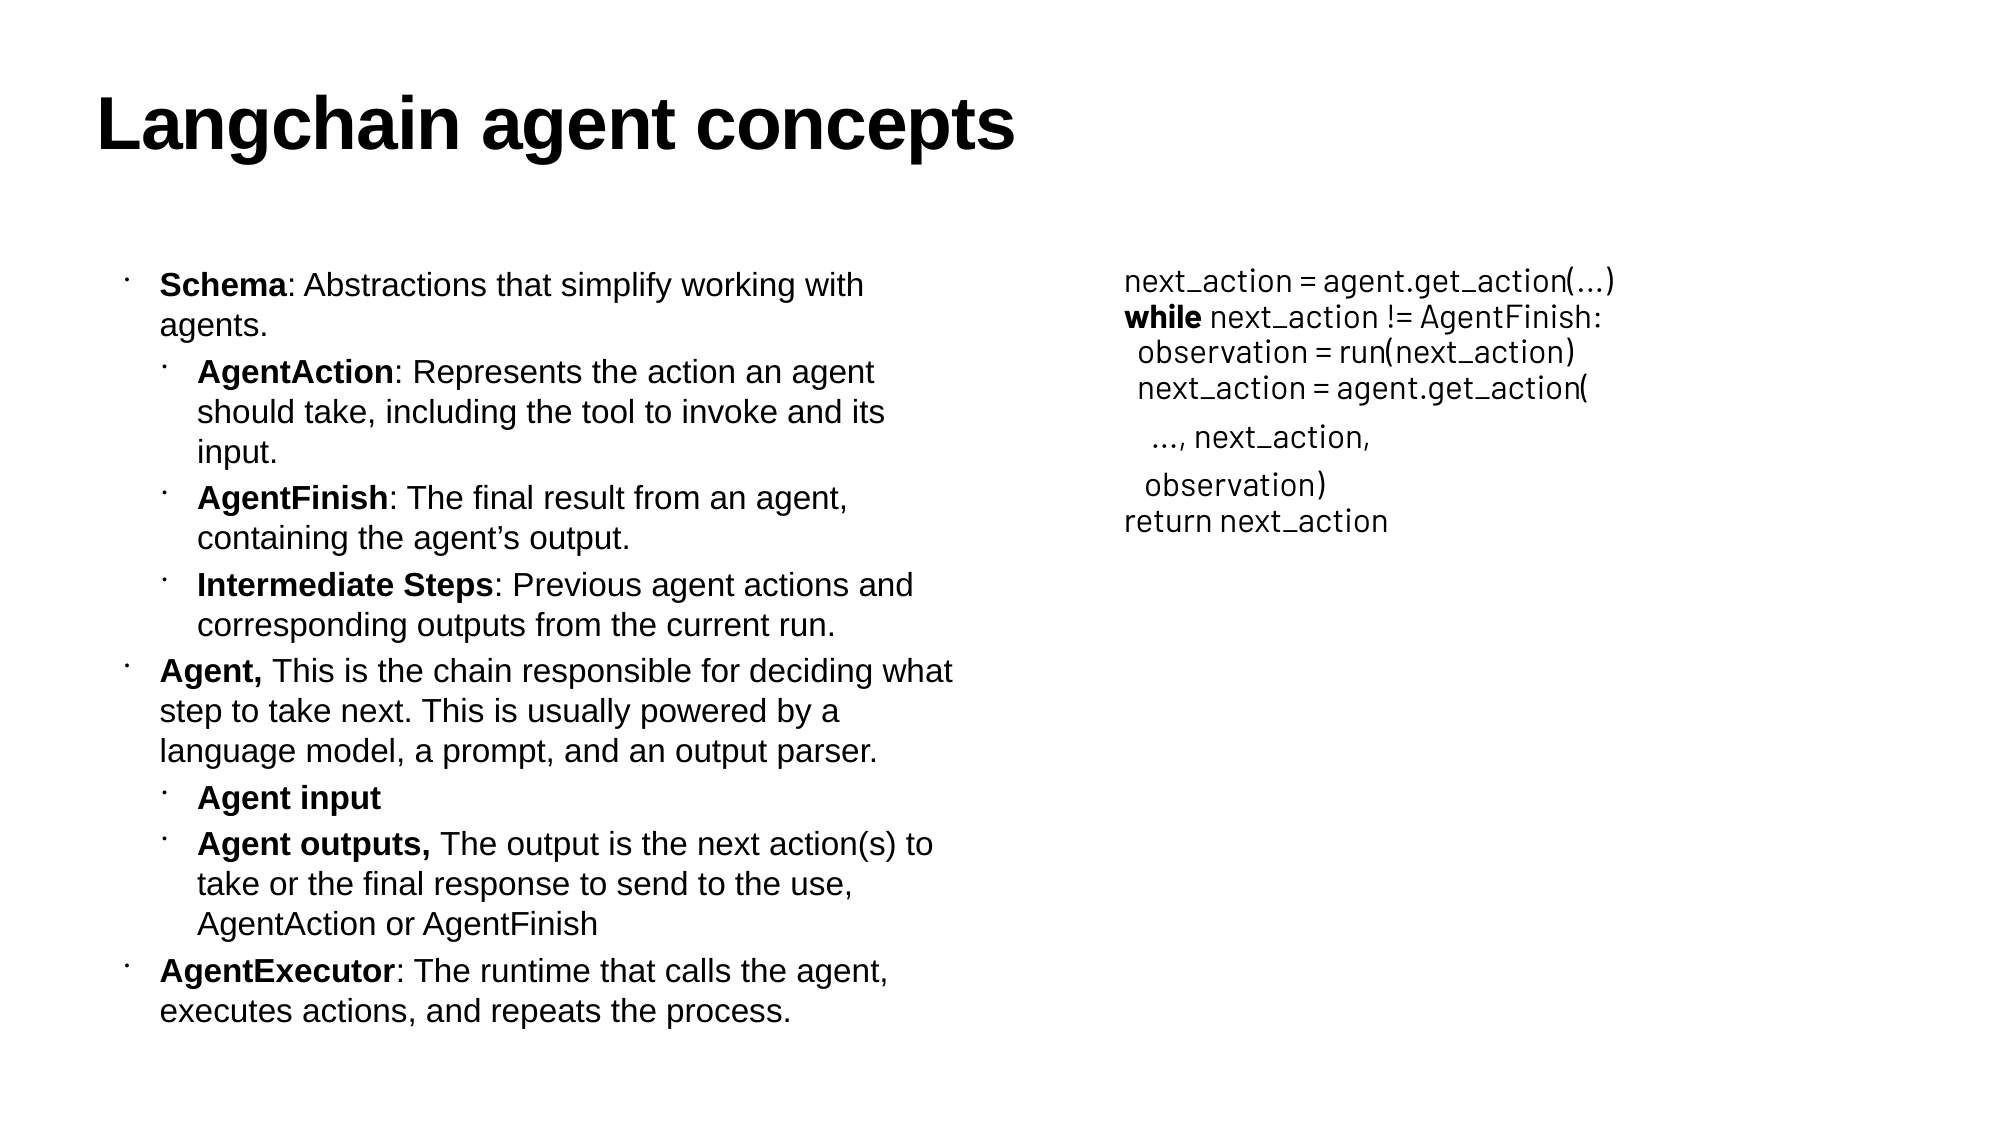

# Langchain agent concepts
Schema: Abstractions that simplify working with agents.
AgentAction: Represents the action an agent should take, including the tool to invoke and its input.
AgentFinish: The final result from an agent, containing the agent’s output.
Intermediate Steps: Previous agent actions and corresponding outputs from the current run.
Agent, This is the chain responsible for deciding what step to take next. This is usually powered by a language model, a prompt, and an output parser.
Agent input
Agent outputs, The output is the next action(s) to take or the final response to send to the use, AgentAction or AgentFinish
AgentExecutor: The runtime that calls the agent, executes actions, and repeats the process.

next_action = agent.get_action(...)
while next_action != AgentFinish:
  observation = run(next_action)
  next_action = agent.get_action(
    ..., next_action,
   observation)
return next_action